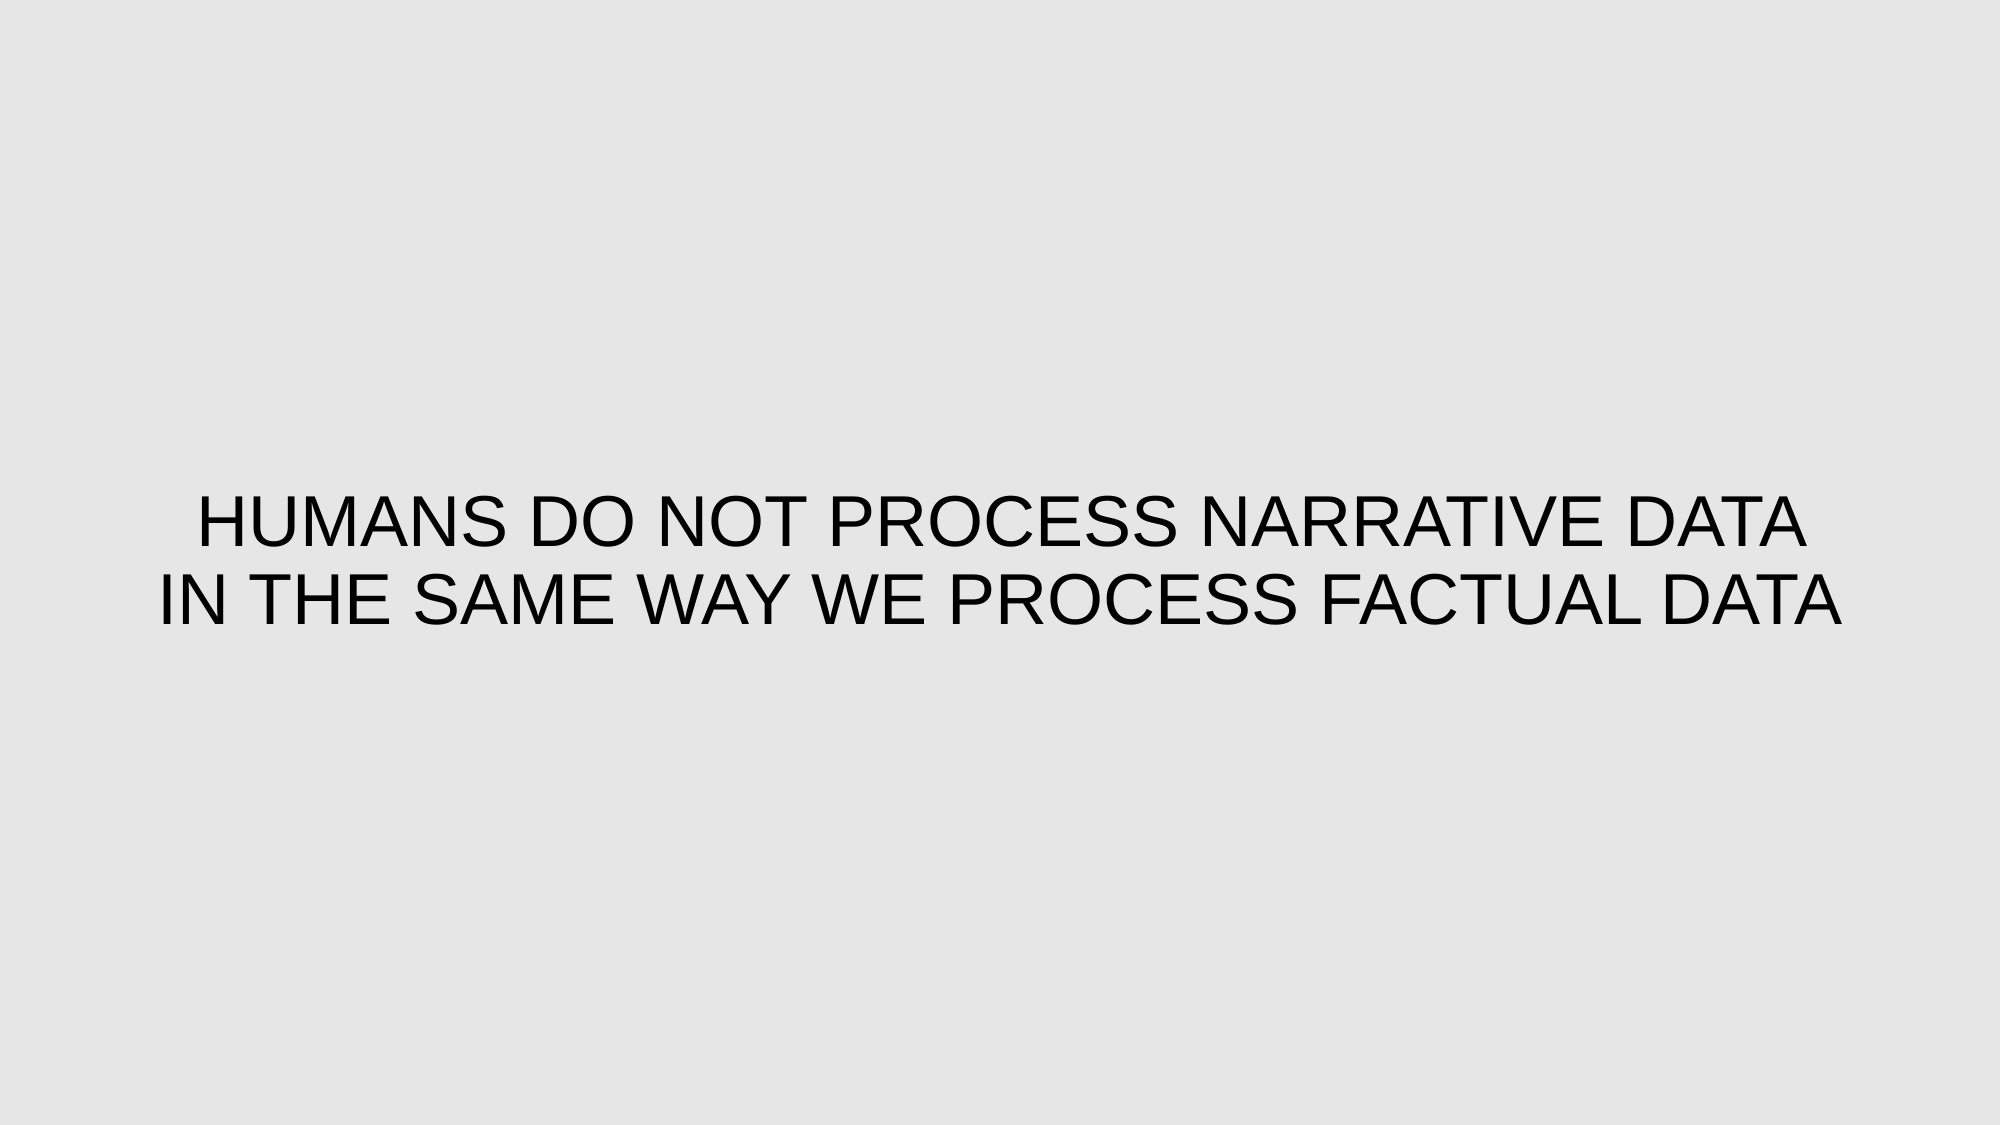

# Humans do not process narrative data in the same way we process factual data